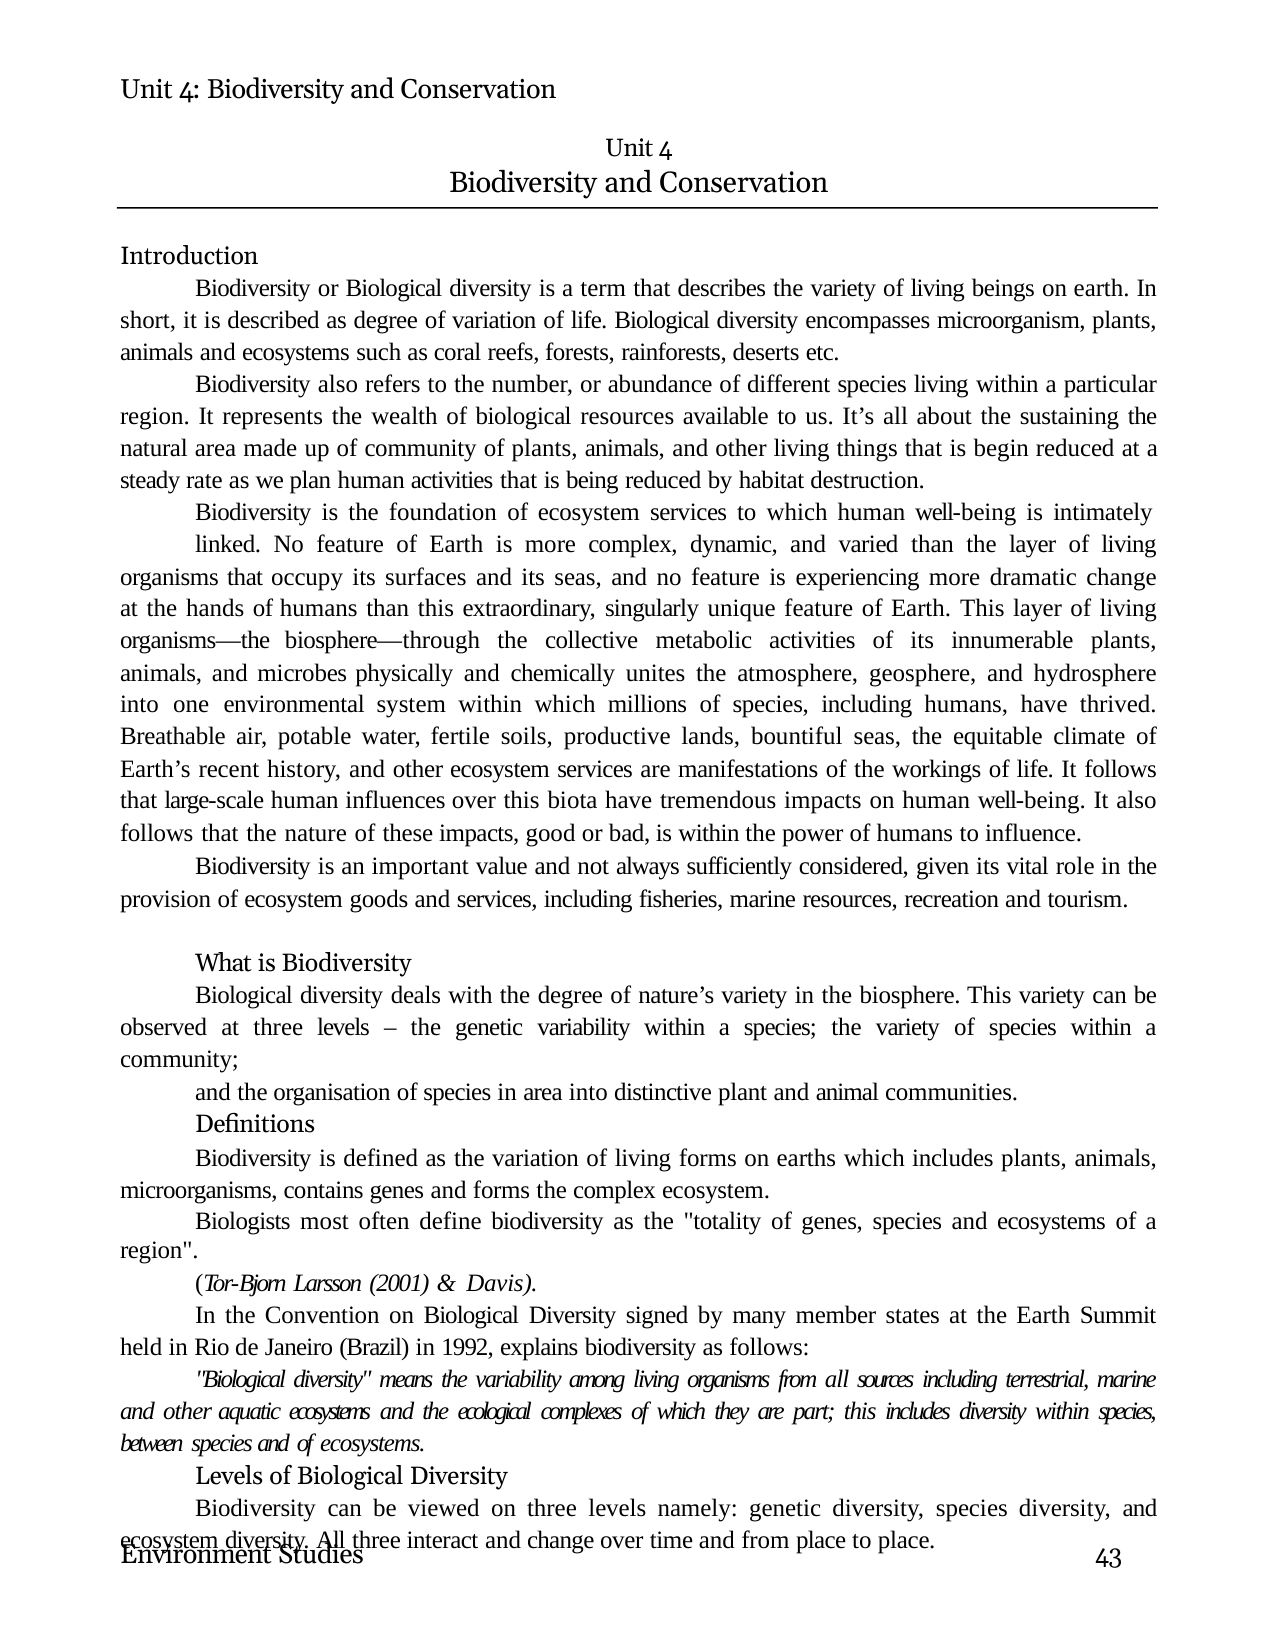

Unit 4: Biodiversity and Conservation
Unit 4
Biodiversity and Conservation

Introduction
Biodiversity or Biological diversity is a term that describes the variety of living beings on earth. In short, it is described as degree of variation of life. Biological diversity encompasses microorganism, plants, animals and ecosystems such as coral reefs, forests, rainforests, deserts etc.
Biodiversity also refers to the number, or abundance of different species living within a particular region. It represents the wealth of biological resources available to us. It’s all about the sustaining the natural area made up of community of plants, animals, and other living things that is begin reduced at a steady rate as we plan human activities that is being reduced by habitat destruction.
Biodiversity is the foundation of ecosystem services to which human well-being is intimately
linked. No feature of Earth is more complex, dynamic, and varied than the layer of living organisms that occupy its surfaces and its seas, and no feature is experiencing more dramatic change at the hands of humans than this extraordinary, singularly unique feature of Earth. This layer of living organisms—the biosphere—through the collective metabolic activities of its innumerable plants, animals, and microbes physically and chemically unites the atmosphere, geosphere, and hydrosphere into one environmental system within which millions of species, including humans, have thrived. Breathable air, potable water, fertile soils, productive lands, bountiful seas, the equitable climate of Earth’s recent history, and other ecosystem services are manifestations of the workings of life. It follows that large-scale human influences over this biota have tremendous impacts on human well-being. It also follows that the nature of these impacts, good or bad, is within the power of humans to influence.
Biodiversity is an important value and not always sufficiently considered, given its vital role in the provision of ecosystem goods and services, including fisheries, marine resources, recreation and tourism.

What is Biodiversity
Biological diversity deals with the degree of nature’s variety in the biosphere. This variety can be observed at three levels – the genetic variability within a species; the variety of species within a community;
and the organisation of species in area into distinctive plant and animal communities.
Definitions
Biodiversity is defined as the variation of living forms on earths which includes plants, animals, microorganisms, contains genes and forms the complex ecosystem.
Biologists most often define biodiversity as the "totality of genes, species and ecosystems of a region".
(Tor-Bjorn Larsson (2001) & Davis).
In the Convention on Biological Diversity signed by many member states at the Earth Summit held in Rio de Janeiro (Brazil) in 1992, explains biodiversity as follows:
"Biological diversity" means the variability among living organisms from all sources including terrestrial, marine and other aquatic ecosystems and the ecological complexes of which they are part; this includes diversity within species, between species and of ecosystems.
Levels of Biological Diversity
Biodiversity can be viewed on three levels namely: genetic diversity, species diversity, and ecosystem diversity. All three interact and change over time and from place to place.

Environment Studies
43